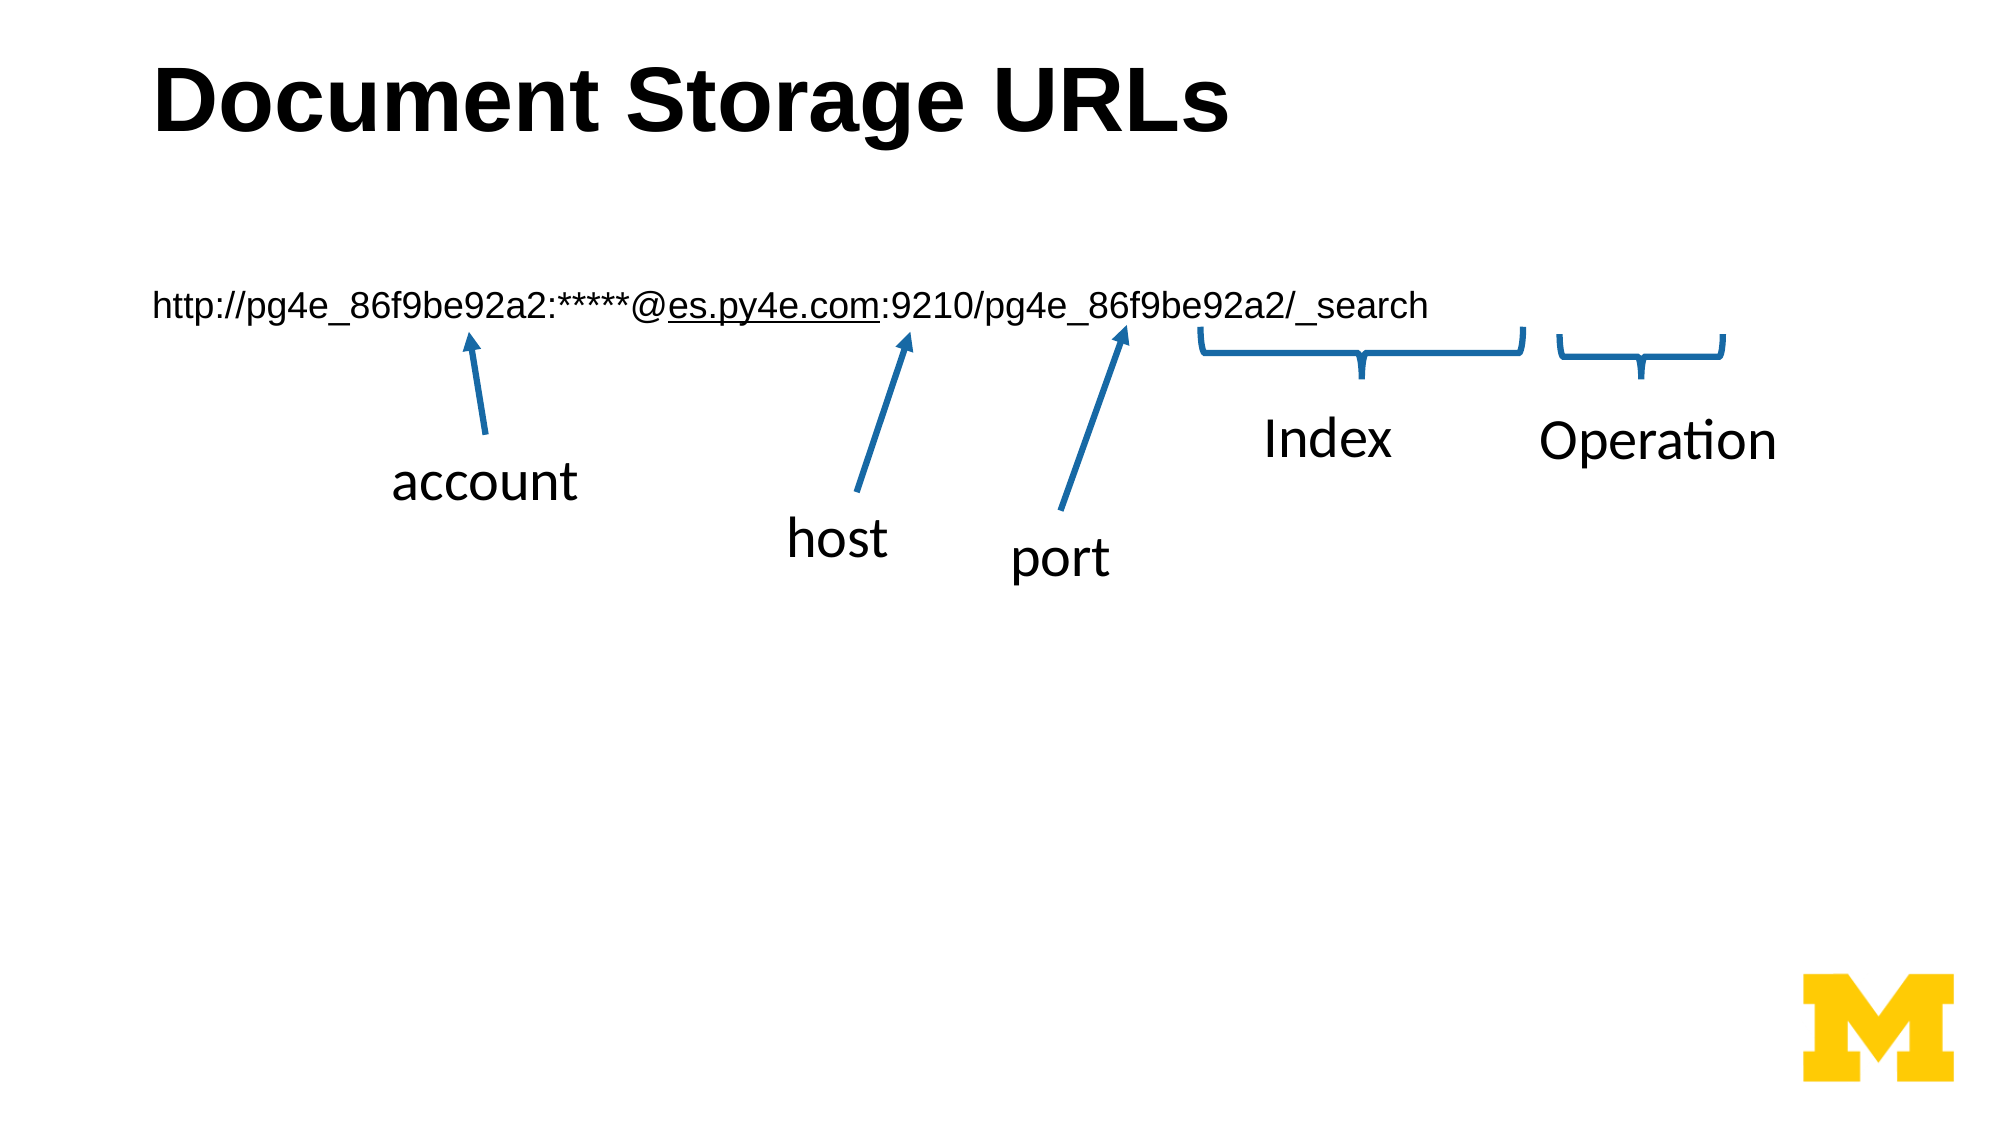

# Document Storage URLs

http://pg4e_86f9be92a2:*****@es.py4e.com:9210/pg4e_86f9be92a2/_search

Index
Operation
account
host
port